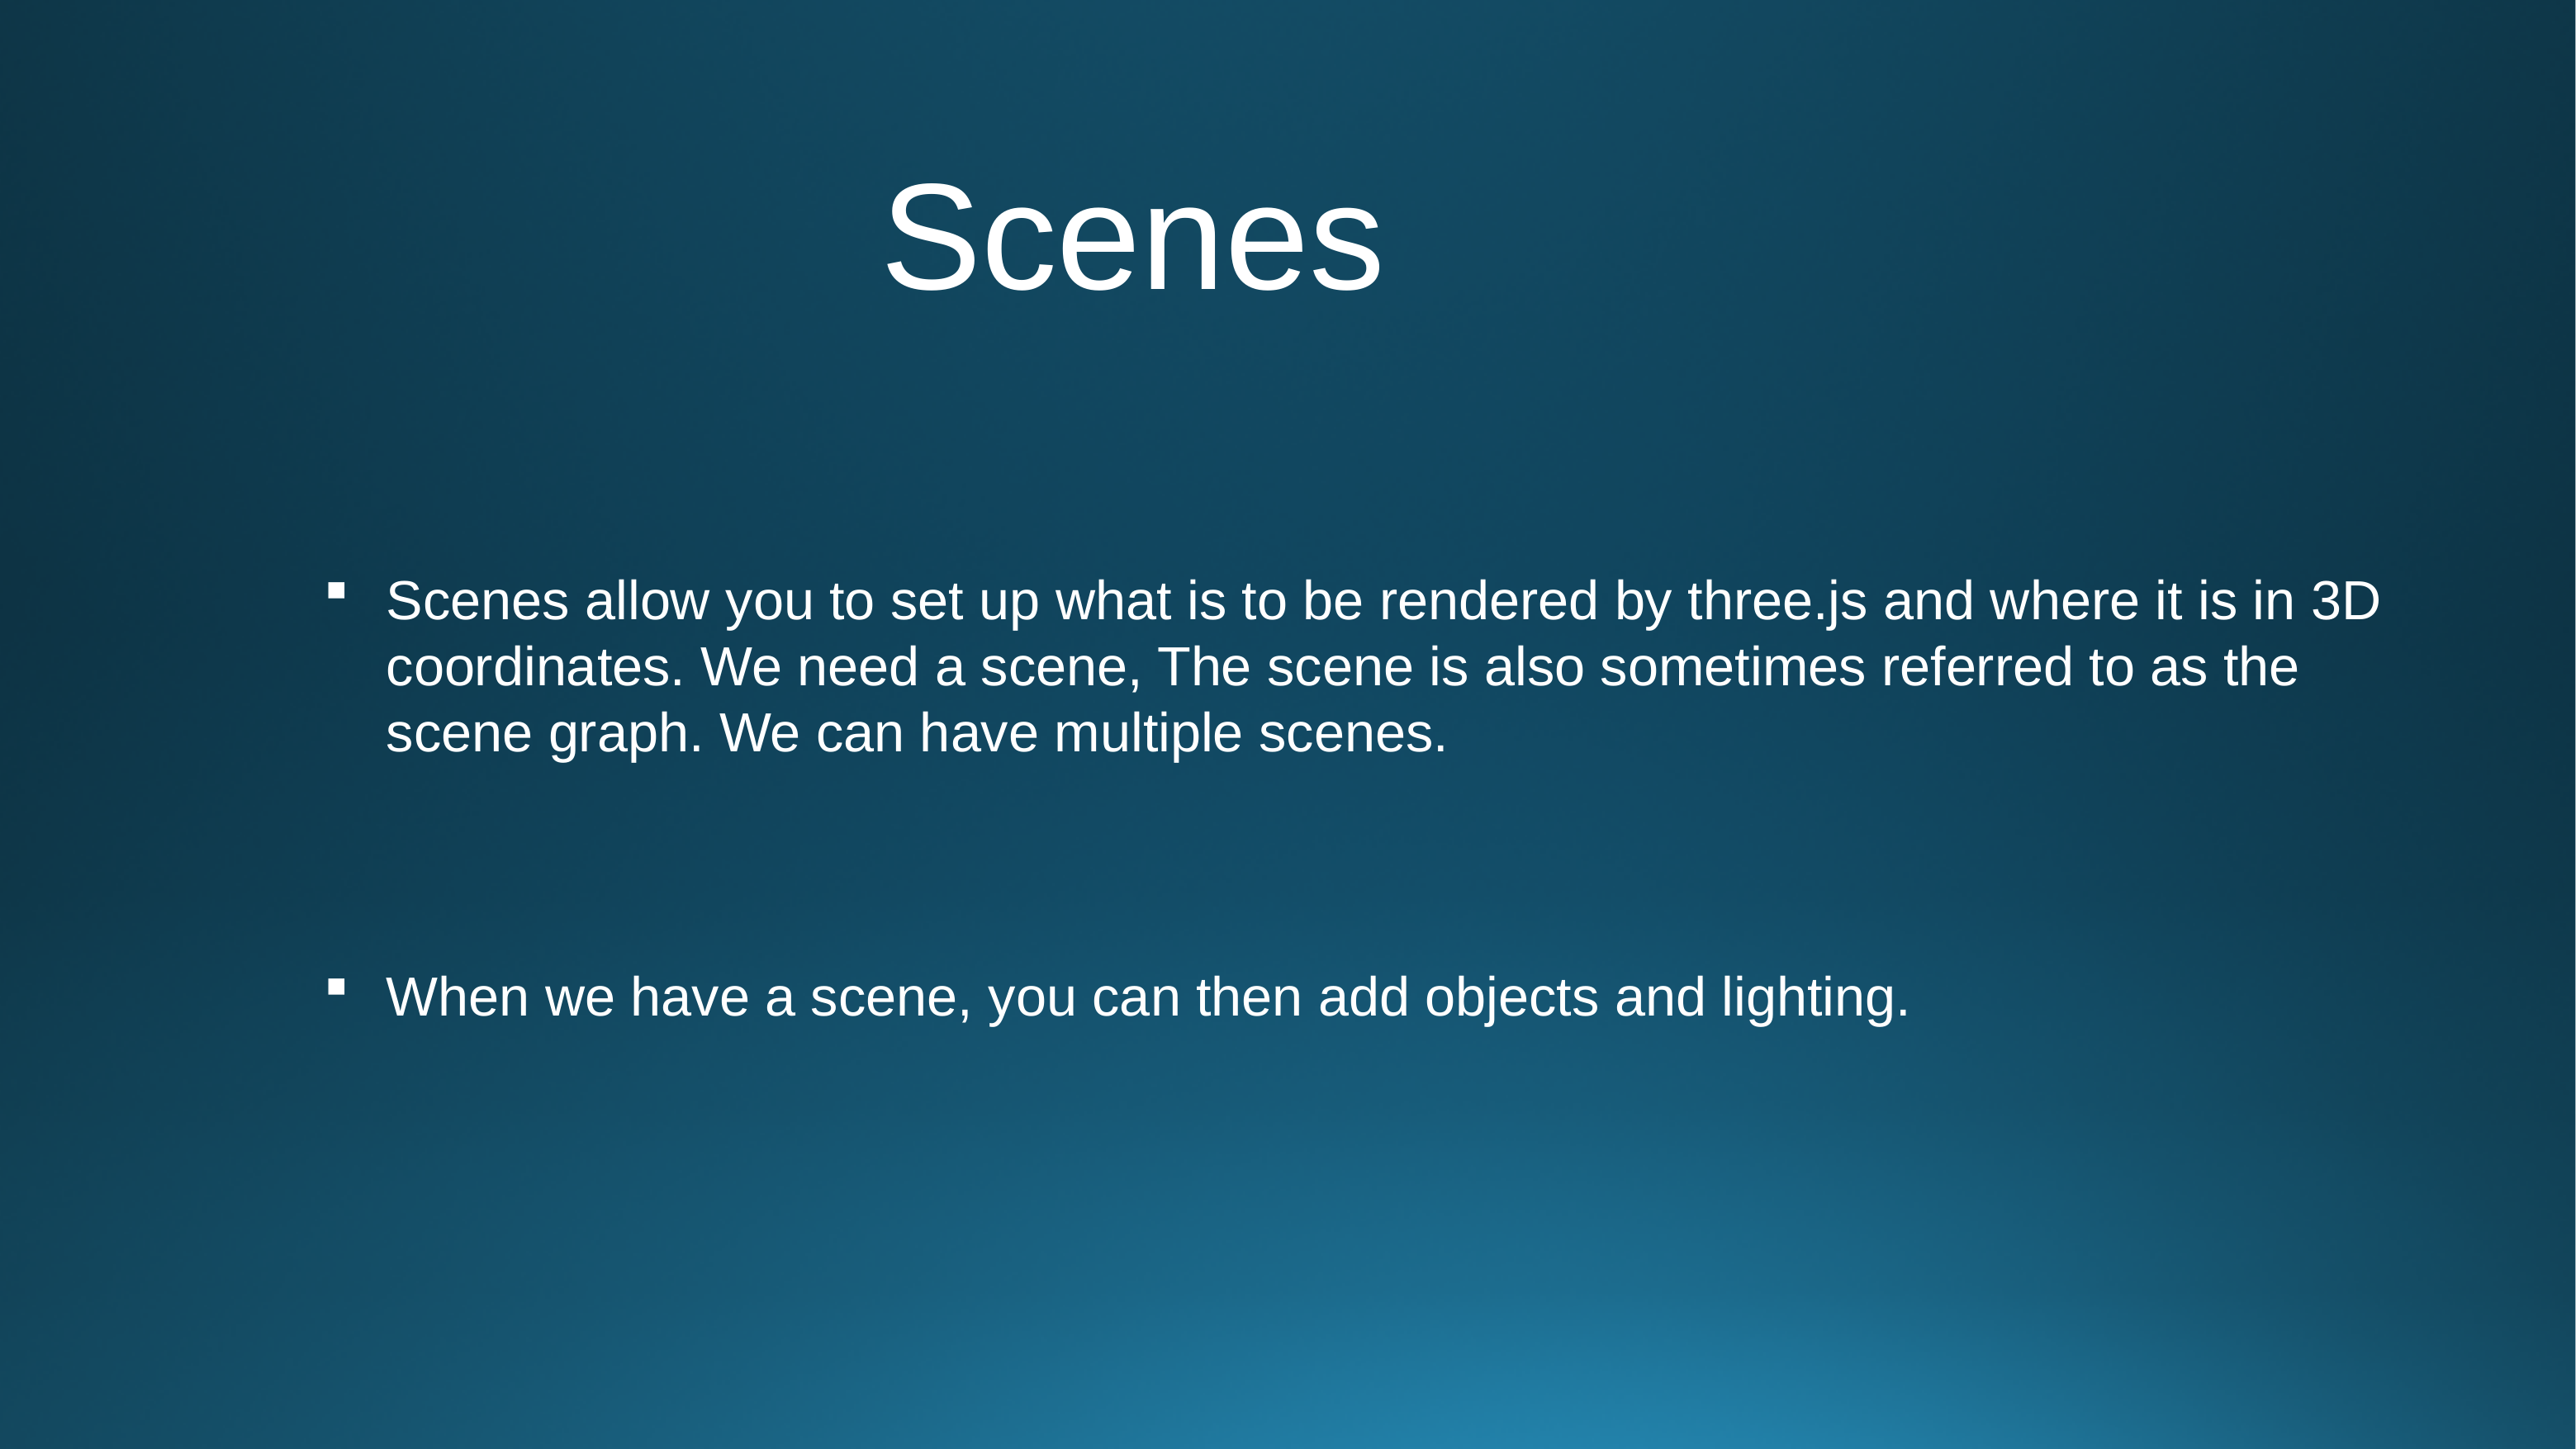

# Scenes
Scenes allow you to set up what is to be rendered by three.js and where it is in 3D coordinates. We need a scene, The scene is also sometimes referred to as the scene graph. We can have multiple scenes.

When we have a scene, you can then add objects and lighting.